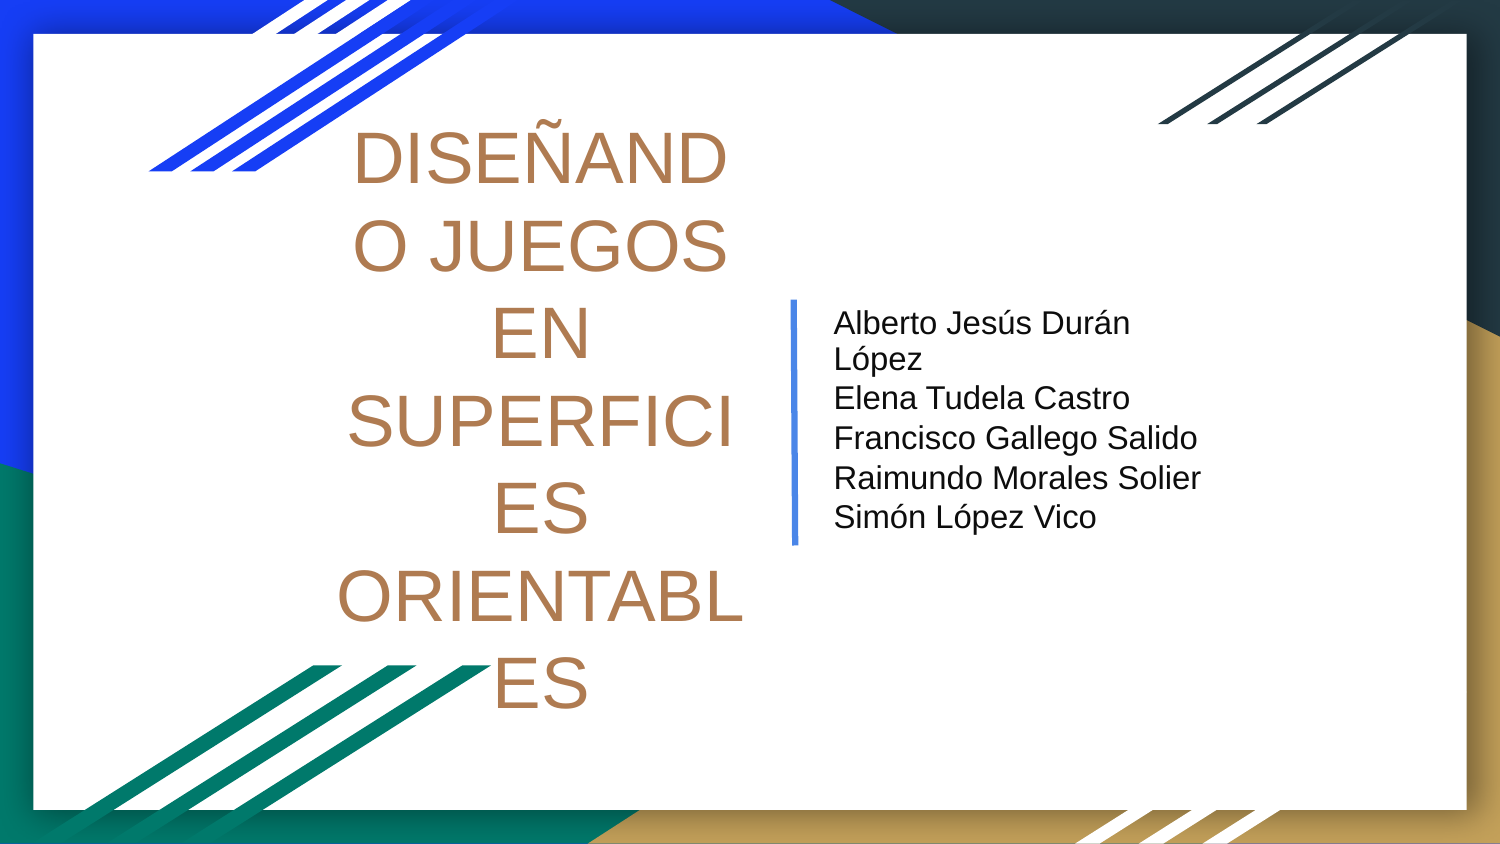

# DISEÑANDO JUEGOS EN SUPERFICIES ORIENTABLES
Alberto Jesús Durán López
Elena Tudela Castro
Francisco Gallego Salido
Raimundo Morales Solier
Simón López Vico